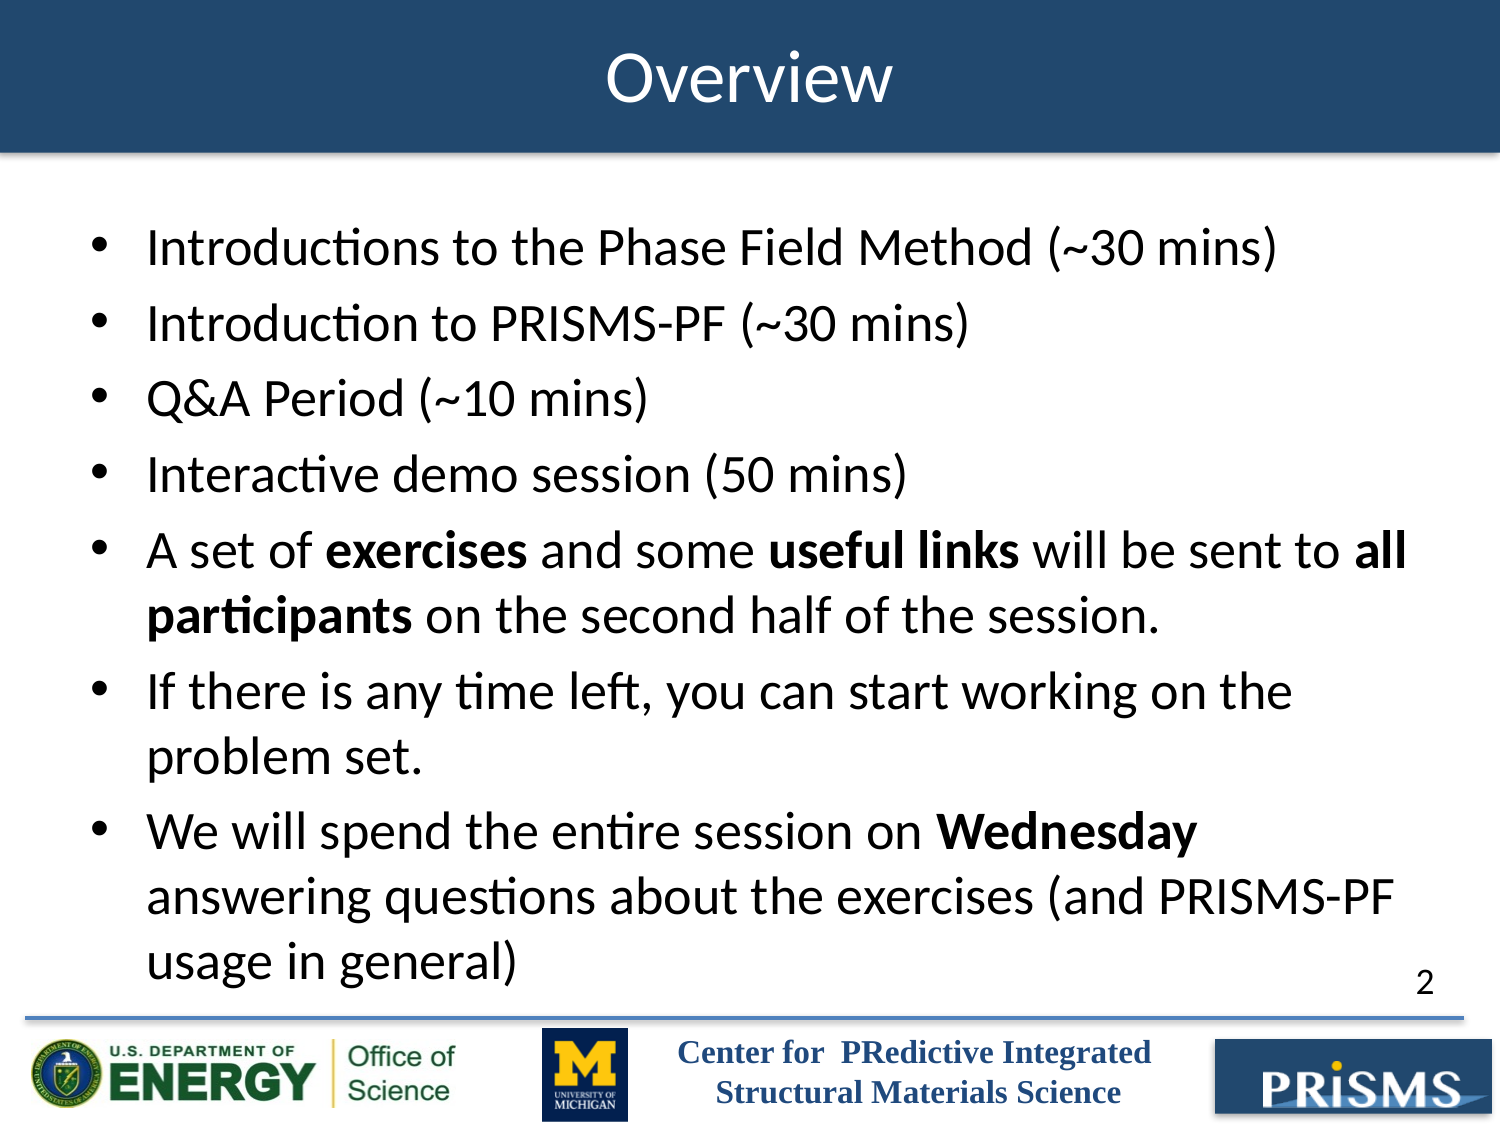

# Overview
Introductions to the Phase Field Method (~30 mins)
Introduction to PRISMS-PF (~30 mins)
Q&A Period (~10 mins)
Interactive demo session (50 mins)
A set of exercises and some useful links will be sent to all participants on the second half of the session.
If there is any time left, you can start working on the problem set.
We will spend the entire session on Wednesday answering questions about the exercises (and PRISMS-PF usage in general)

2